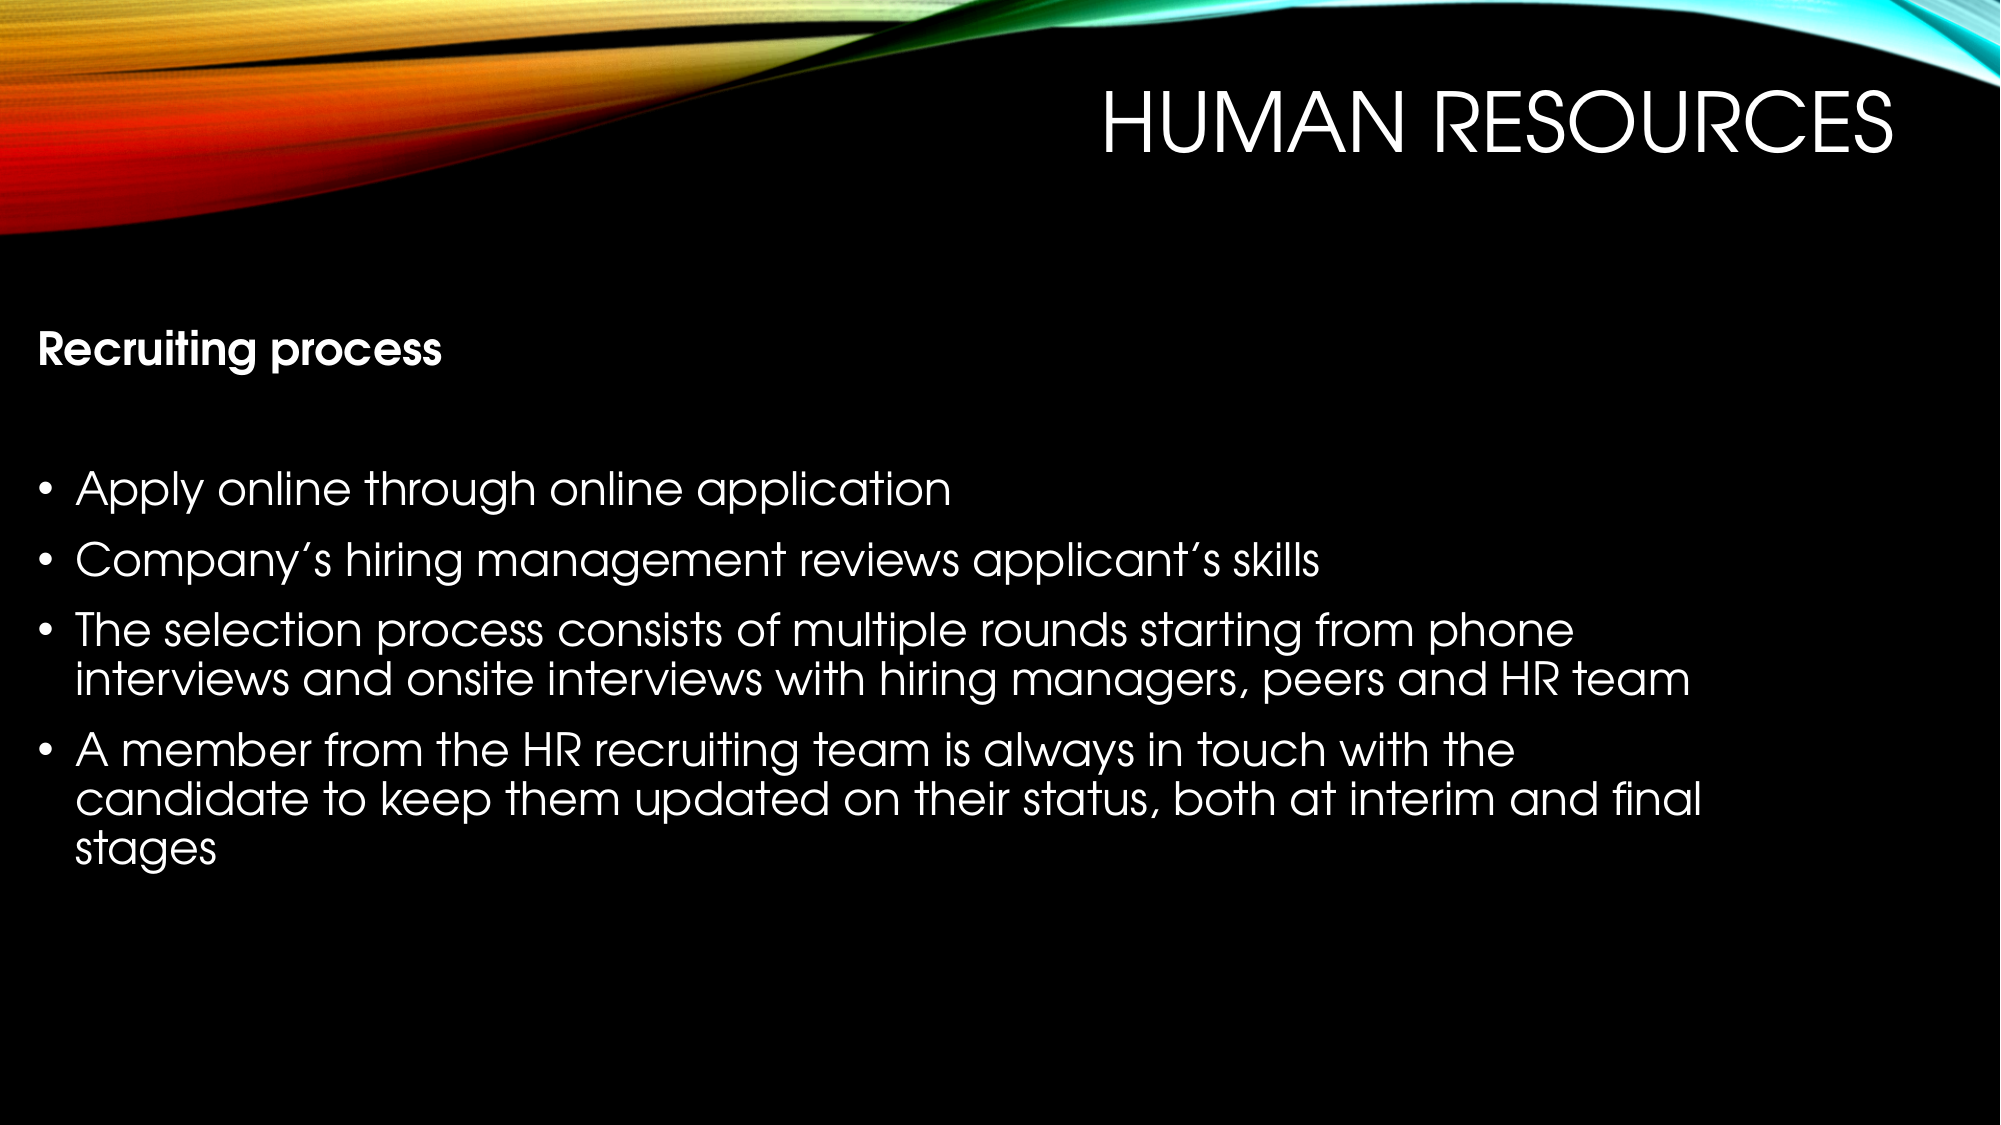

# HUMAN RESOURCES

Recruiting process

Apply online through online application
Company’s hiring management reviews applicant’s skills
The selection process consists of multiple rounds starting from phone interviews and onsite interviews with hiring managers, peers and HR team
A member from the HR recruiting team is always in touch with the candidate to keep them updated on their status, both at interim and final stages